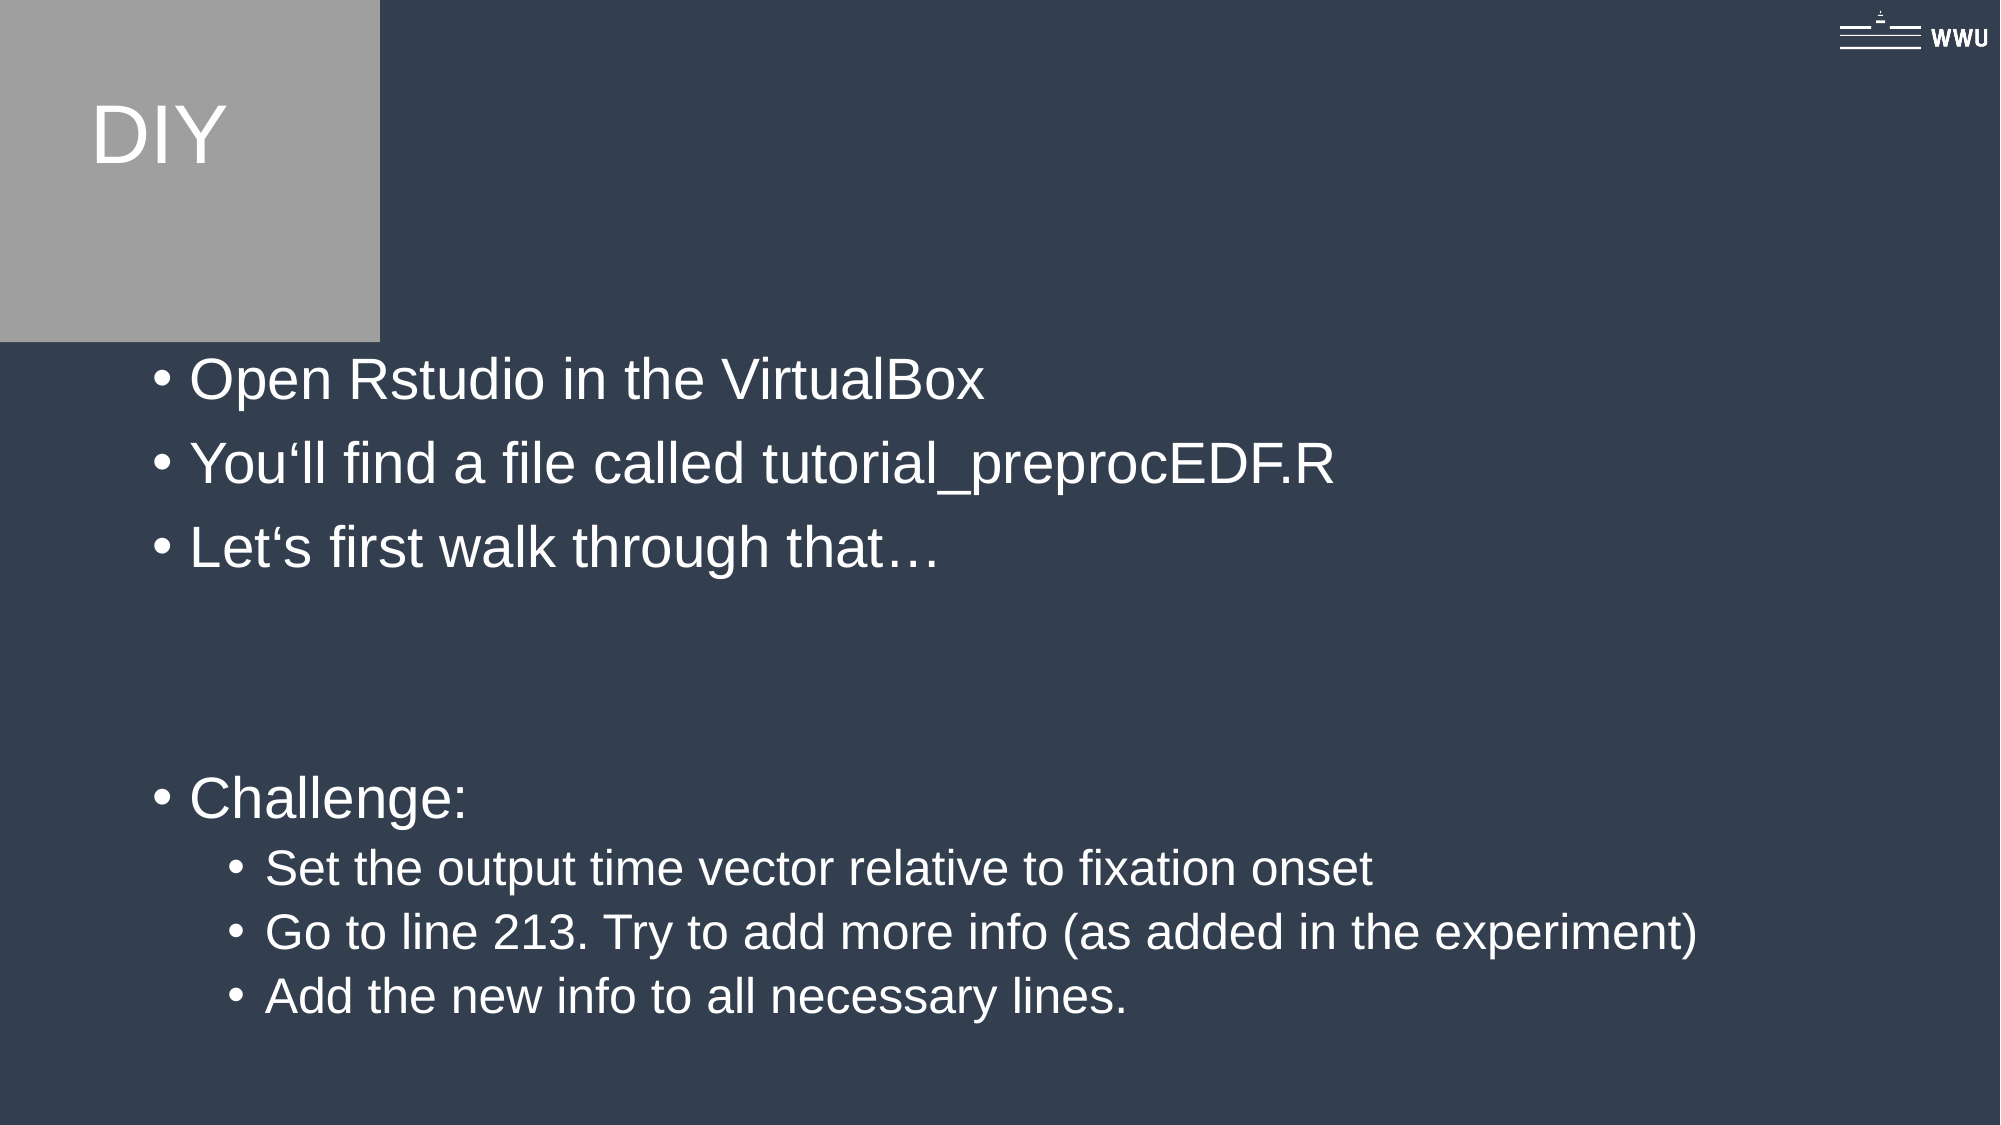

DIY
Open Rstudio in the VirtualBox
You‘ll find a file called tutorial_preprocEDF.R
Let‘s first walk through that…

Challenge:
Set the output time vector relative to fixation onset
Go to line 213. Try to add more info (as added in the experiment)
Add the new info to all necessary lines.